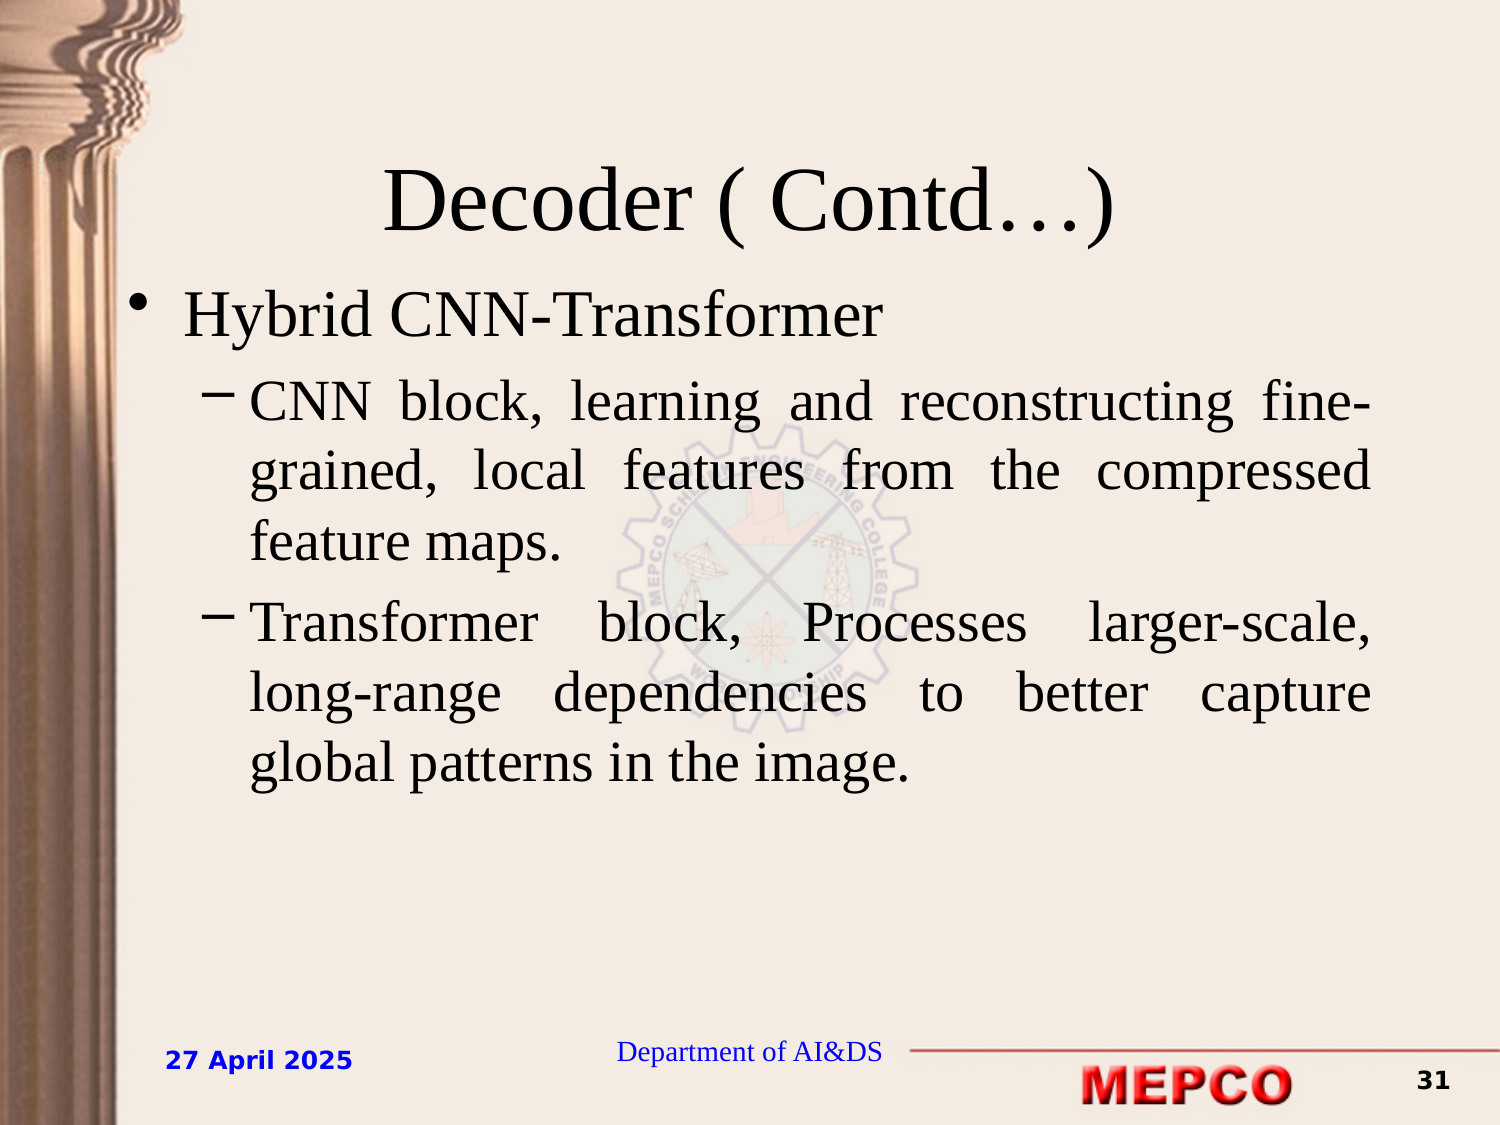

# Decoder ( Contd…)
Hybrid CNN-Transformer
CNN block, learning and reconstructing fine-grained, local features from the compressed feature maps.
Transformer block, Processes larger-scale, long-range dependencies to better capture global patterns in the image.
Department of AI&DS